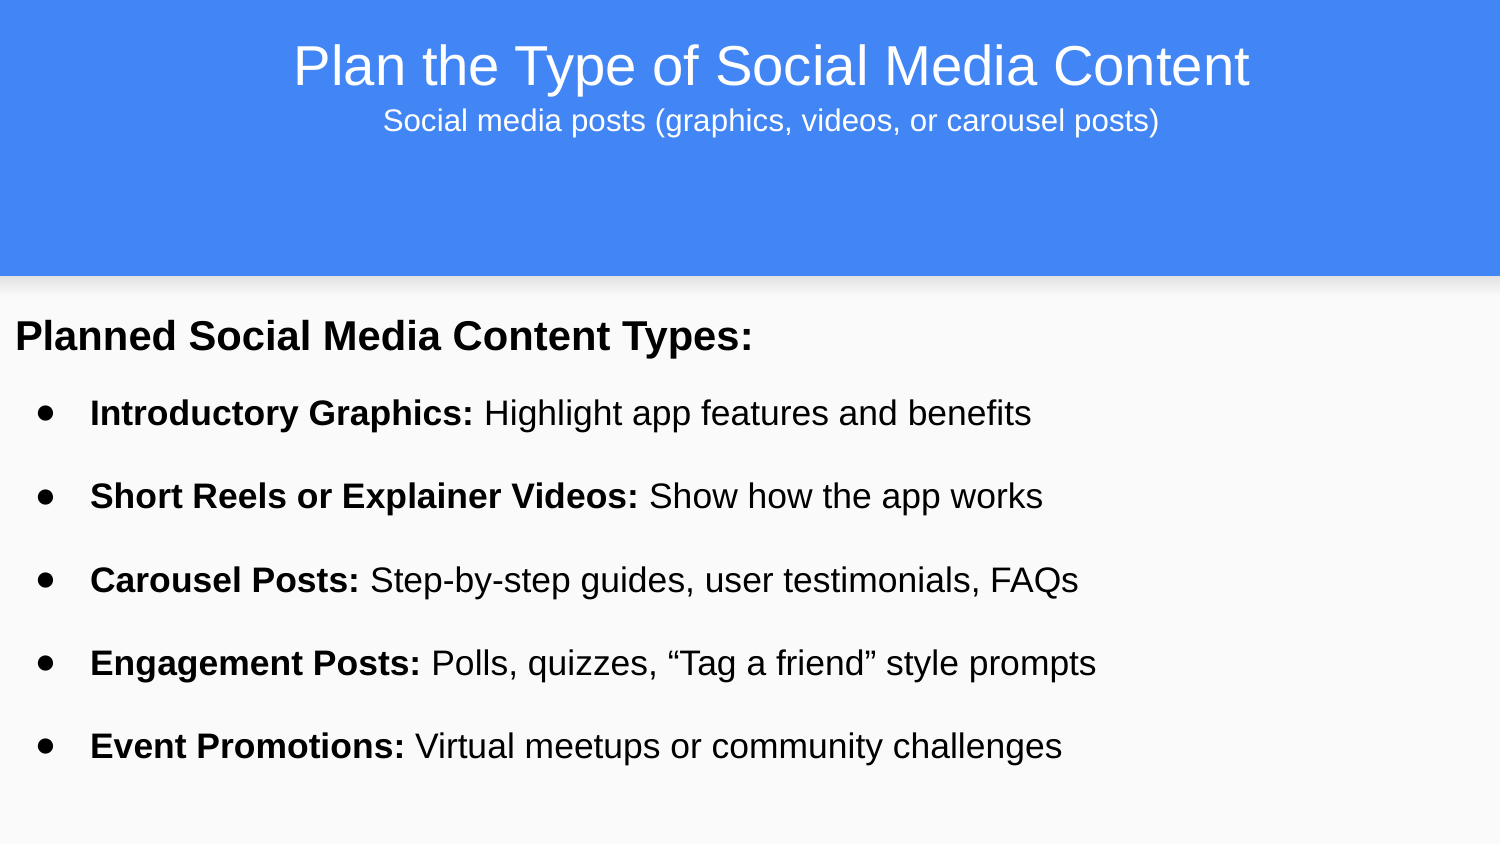

# Plan the Type of Social Media Content
                         Social media posts (graphics, videos, or carousel posts)
Planned Social Media Content Types:
Introductory Graphics: Highlight app features and benefits
Short Reels or Explainer Videos: Show how the app works
Carousel Posts: Step-by-step guides, user testimonials, FAQs
Engagement Posts: Polls, quizzes, “Tag a friend” style prompts
Event Promotions: Virtual meetups or community challenges